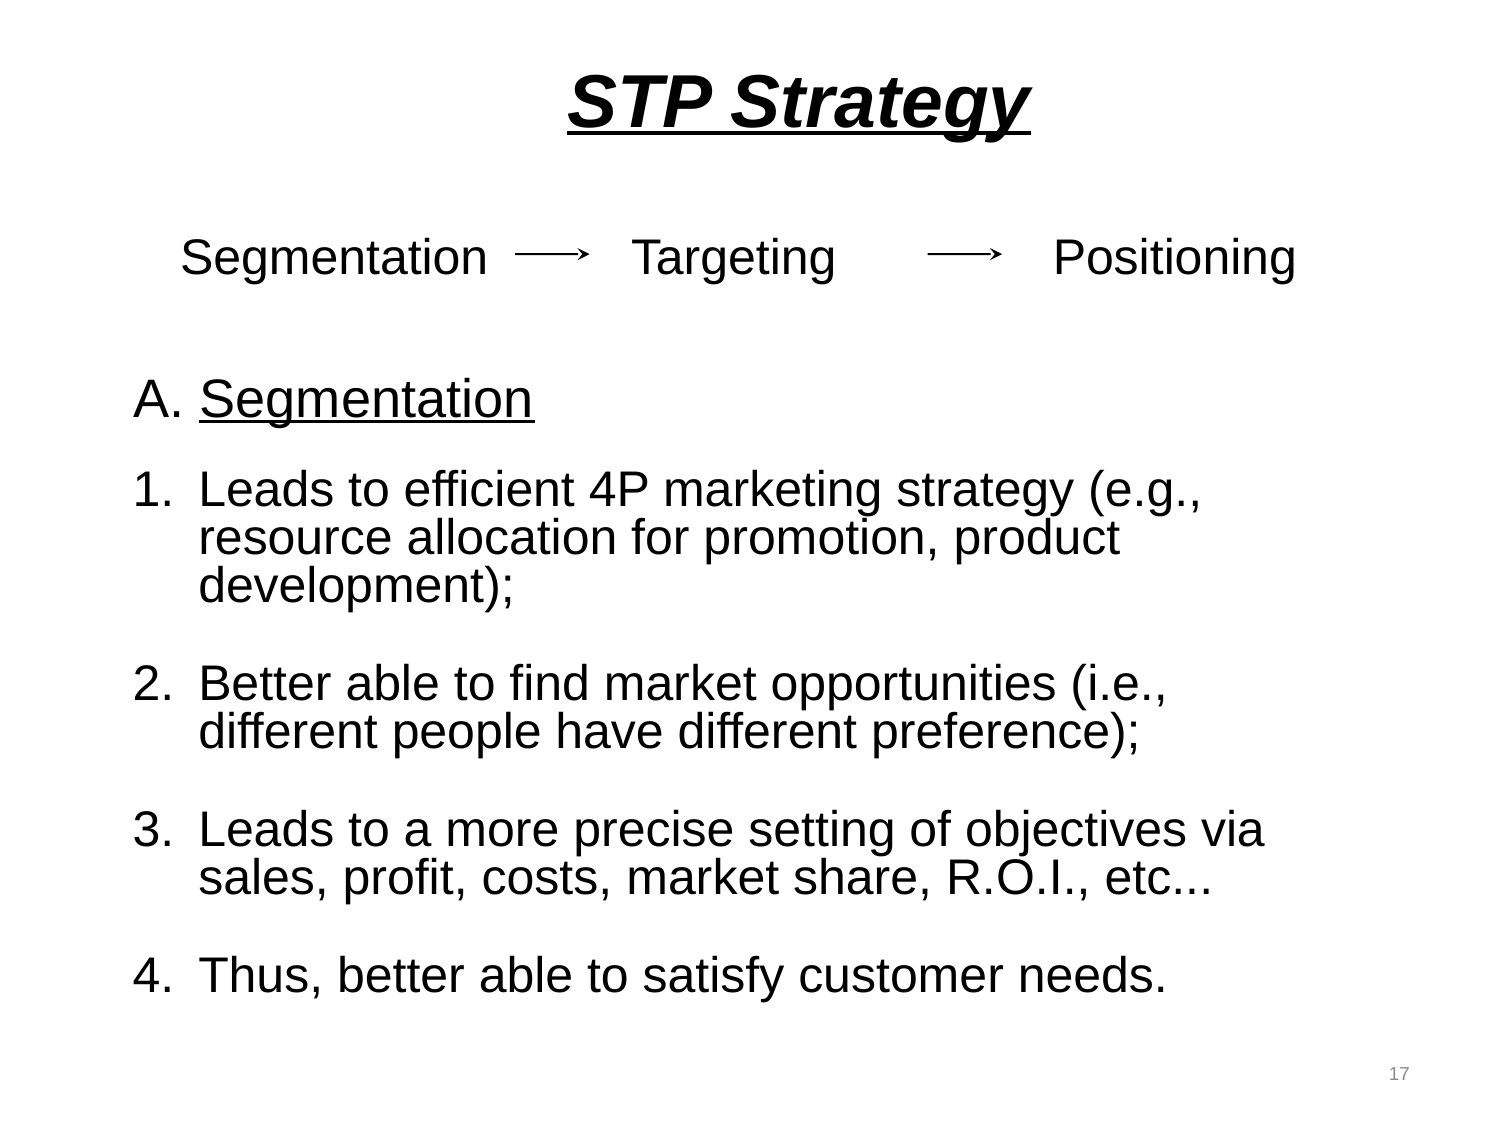

STP Strategy
Segmentation
Targeting
Positioning

A. Segmentation
1.	Leads to efficient 4P marketing strategy (e.g., resource allocation for promotion, product development);
2.	Better able to find market opportunities (i.e., different people have different preference);
3.	Leads to a more precise setting of objectives via sales, profit, costs, market share, R.O.I., etc...
4.	Thus, better able to satisfy customer needs.
17